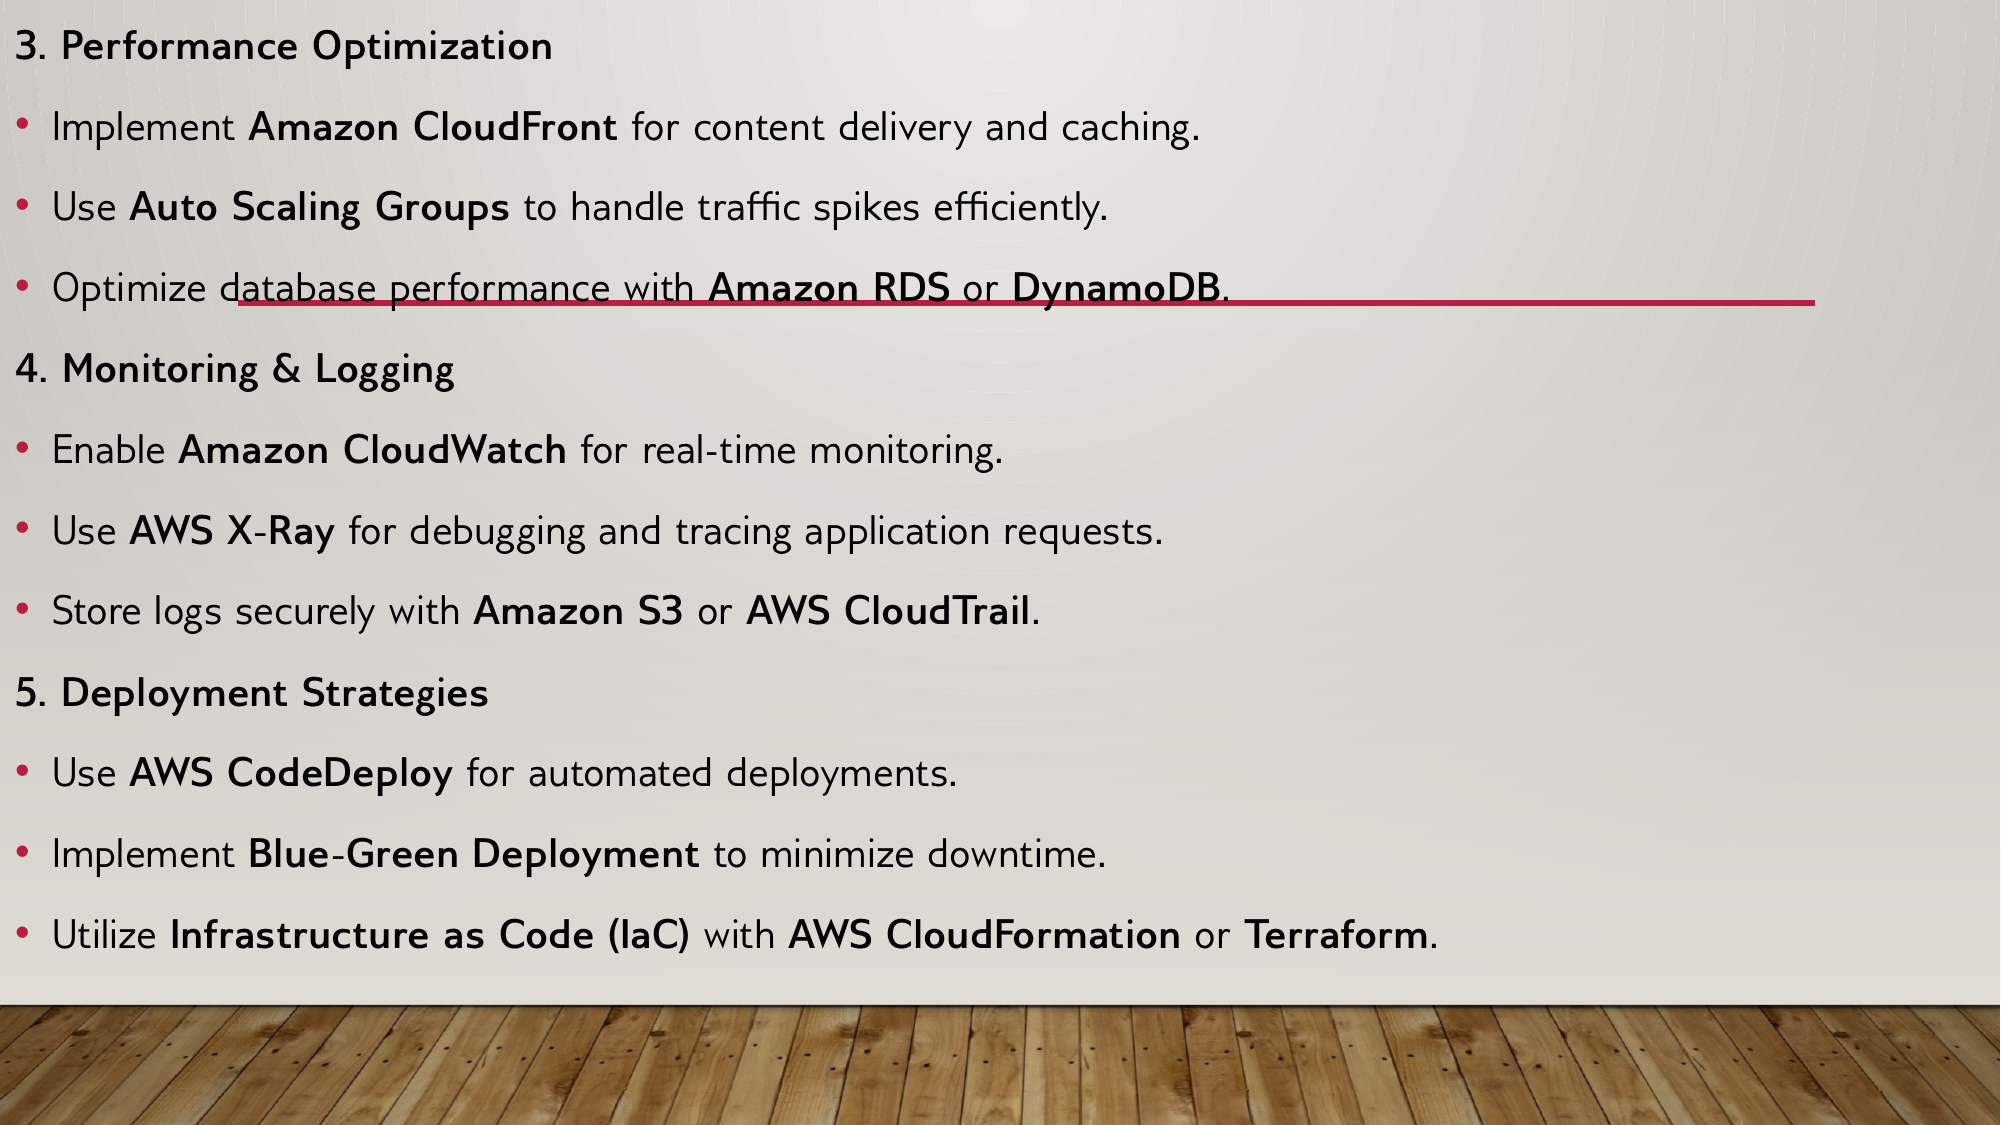

3. Performance Optimization
Implement Amazon CloudFront for content delivery and caching.
Use Auto Scaling Groups to handle traffic spikes efficiently.
Optimize database performance with Amazon RDS or DynamoDB.
4. Monitoring & Logging
Enable Amazon CloudWatch for real-time monitoring.
Use AWS X-Ray for debugging and tracing application requests.
Store logs securely with Amazon S3 or AWS CloudTrail.
5. Deployment Strategies
Use AWS CodeDeploy for automated deployments.
Implement Blue-Green Deployment to minimize downtime.
Utilize Infrastructure as Code (IaC) with AWS CloudFormation or Terraform.